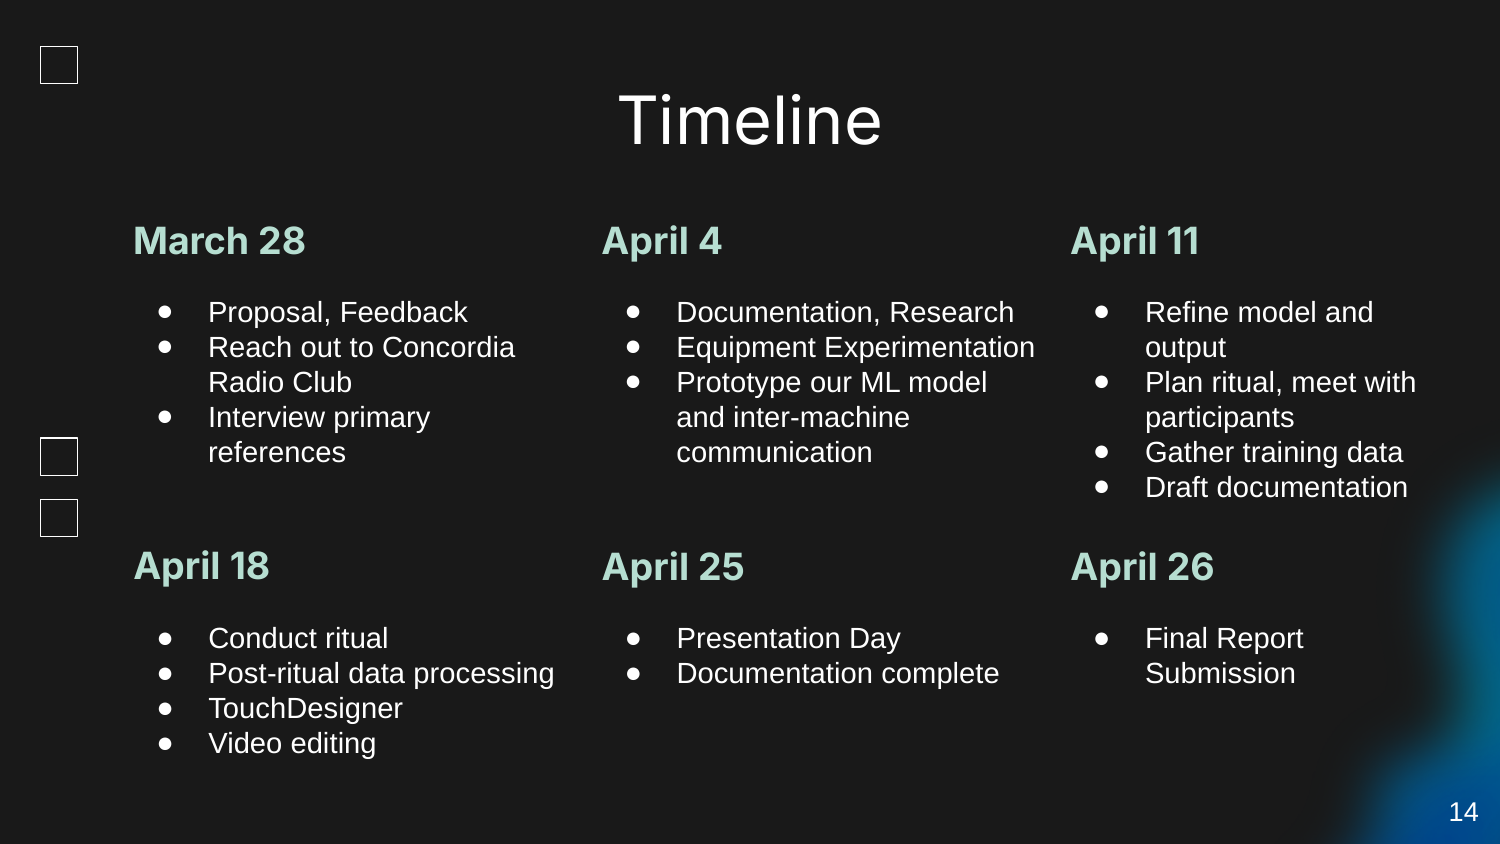

# Timeline
March 28
April 4
April 11
Proposal, Feedback
Reach out to Concordia Radio Club
Interview primary references
Documentation, Research
Equipment Experimentation
Prototype our ML model and inter-machine communication
Refine model and output
Plan ritual, meet with participants
Gather training data
Draft documentation
April 18
April 25
April 26
Conduct ritual
Post-ritual data processing
TouchDesigner
Video editing
Presentation Day
Documentation complete
Final Report Submission
14